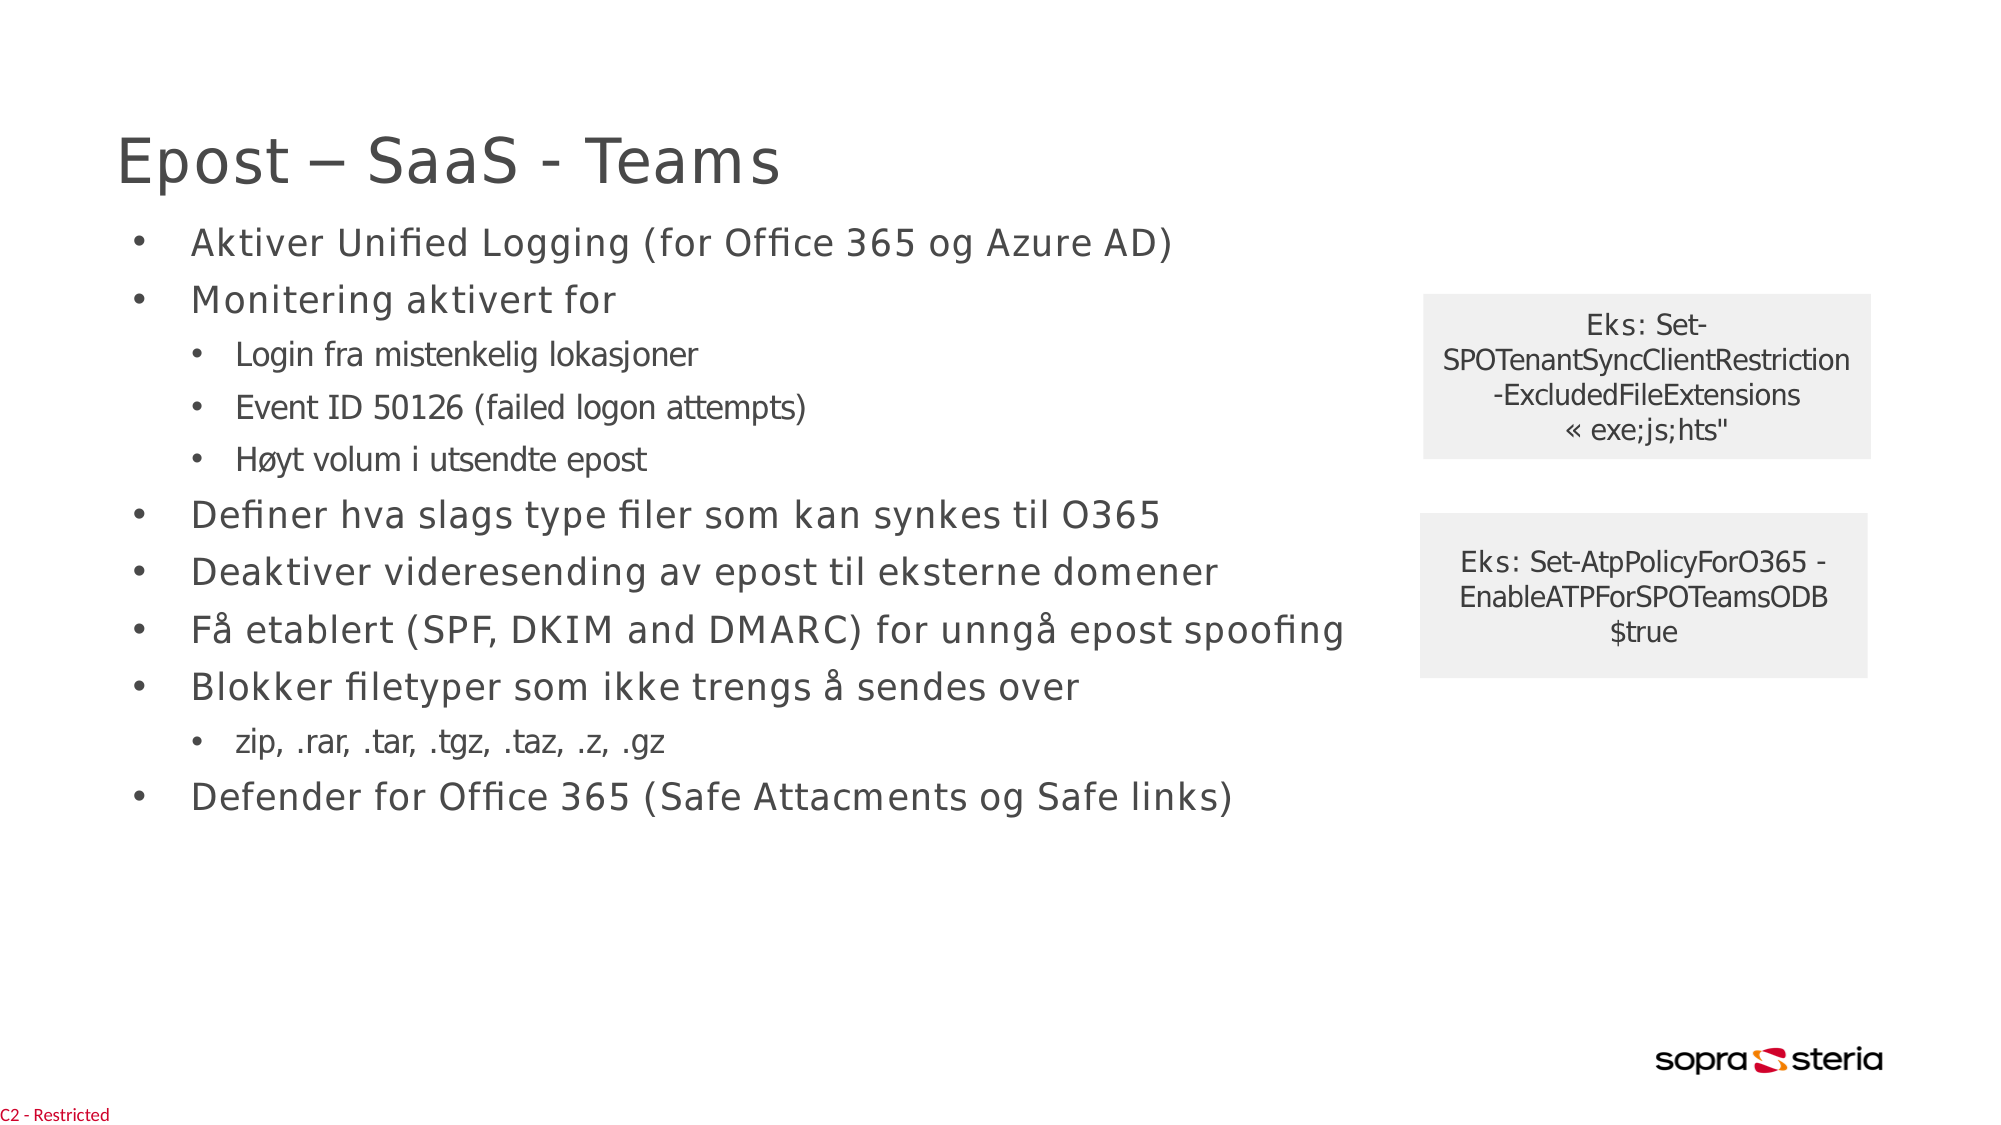

# Epost – SaaS - Teams
Aktiver Unified Logging (for Office 365 og Azure AD)
Monitering aktivert for
Login fra mistenkelig lokasjoner
Event ID 50126 (failed logon attempts)
Høyt volum i utsendte epost
Definer hva slags type filer som kan synkes til O365
Deaktiver videresending av epost til eksterne domener
Få etablert (SPF, DKIM and DMARC) for unngå epost spoofing
Blokker filetyper som ikke trengs å sendes over
zip, .rar, .tar, .tgz, .taz, .z, .gz
Defender for Office 365 (Safe Attacments og Safe links)

Eks: Set-SPOTenantSyncClientRestriction -ExcludedFileExtensions « exe;js;hts"
Eks: Set-AtpPolicyForO365 -EnableATPForSPOTeamsODB $true